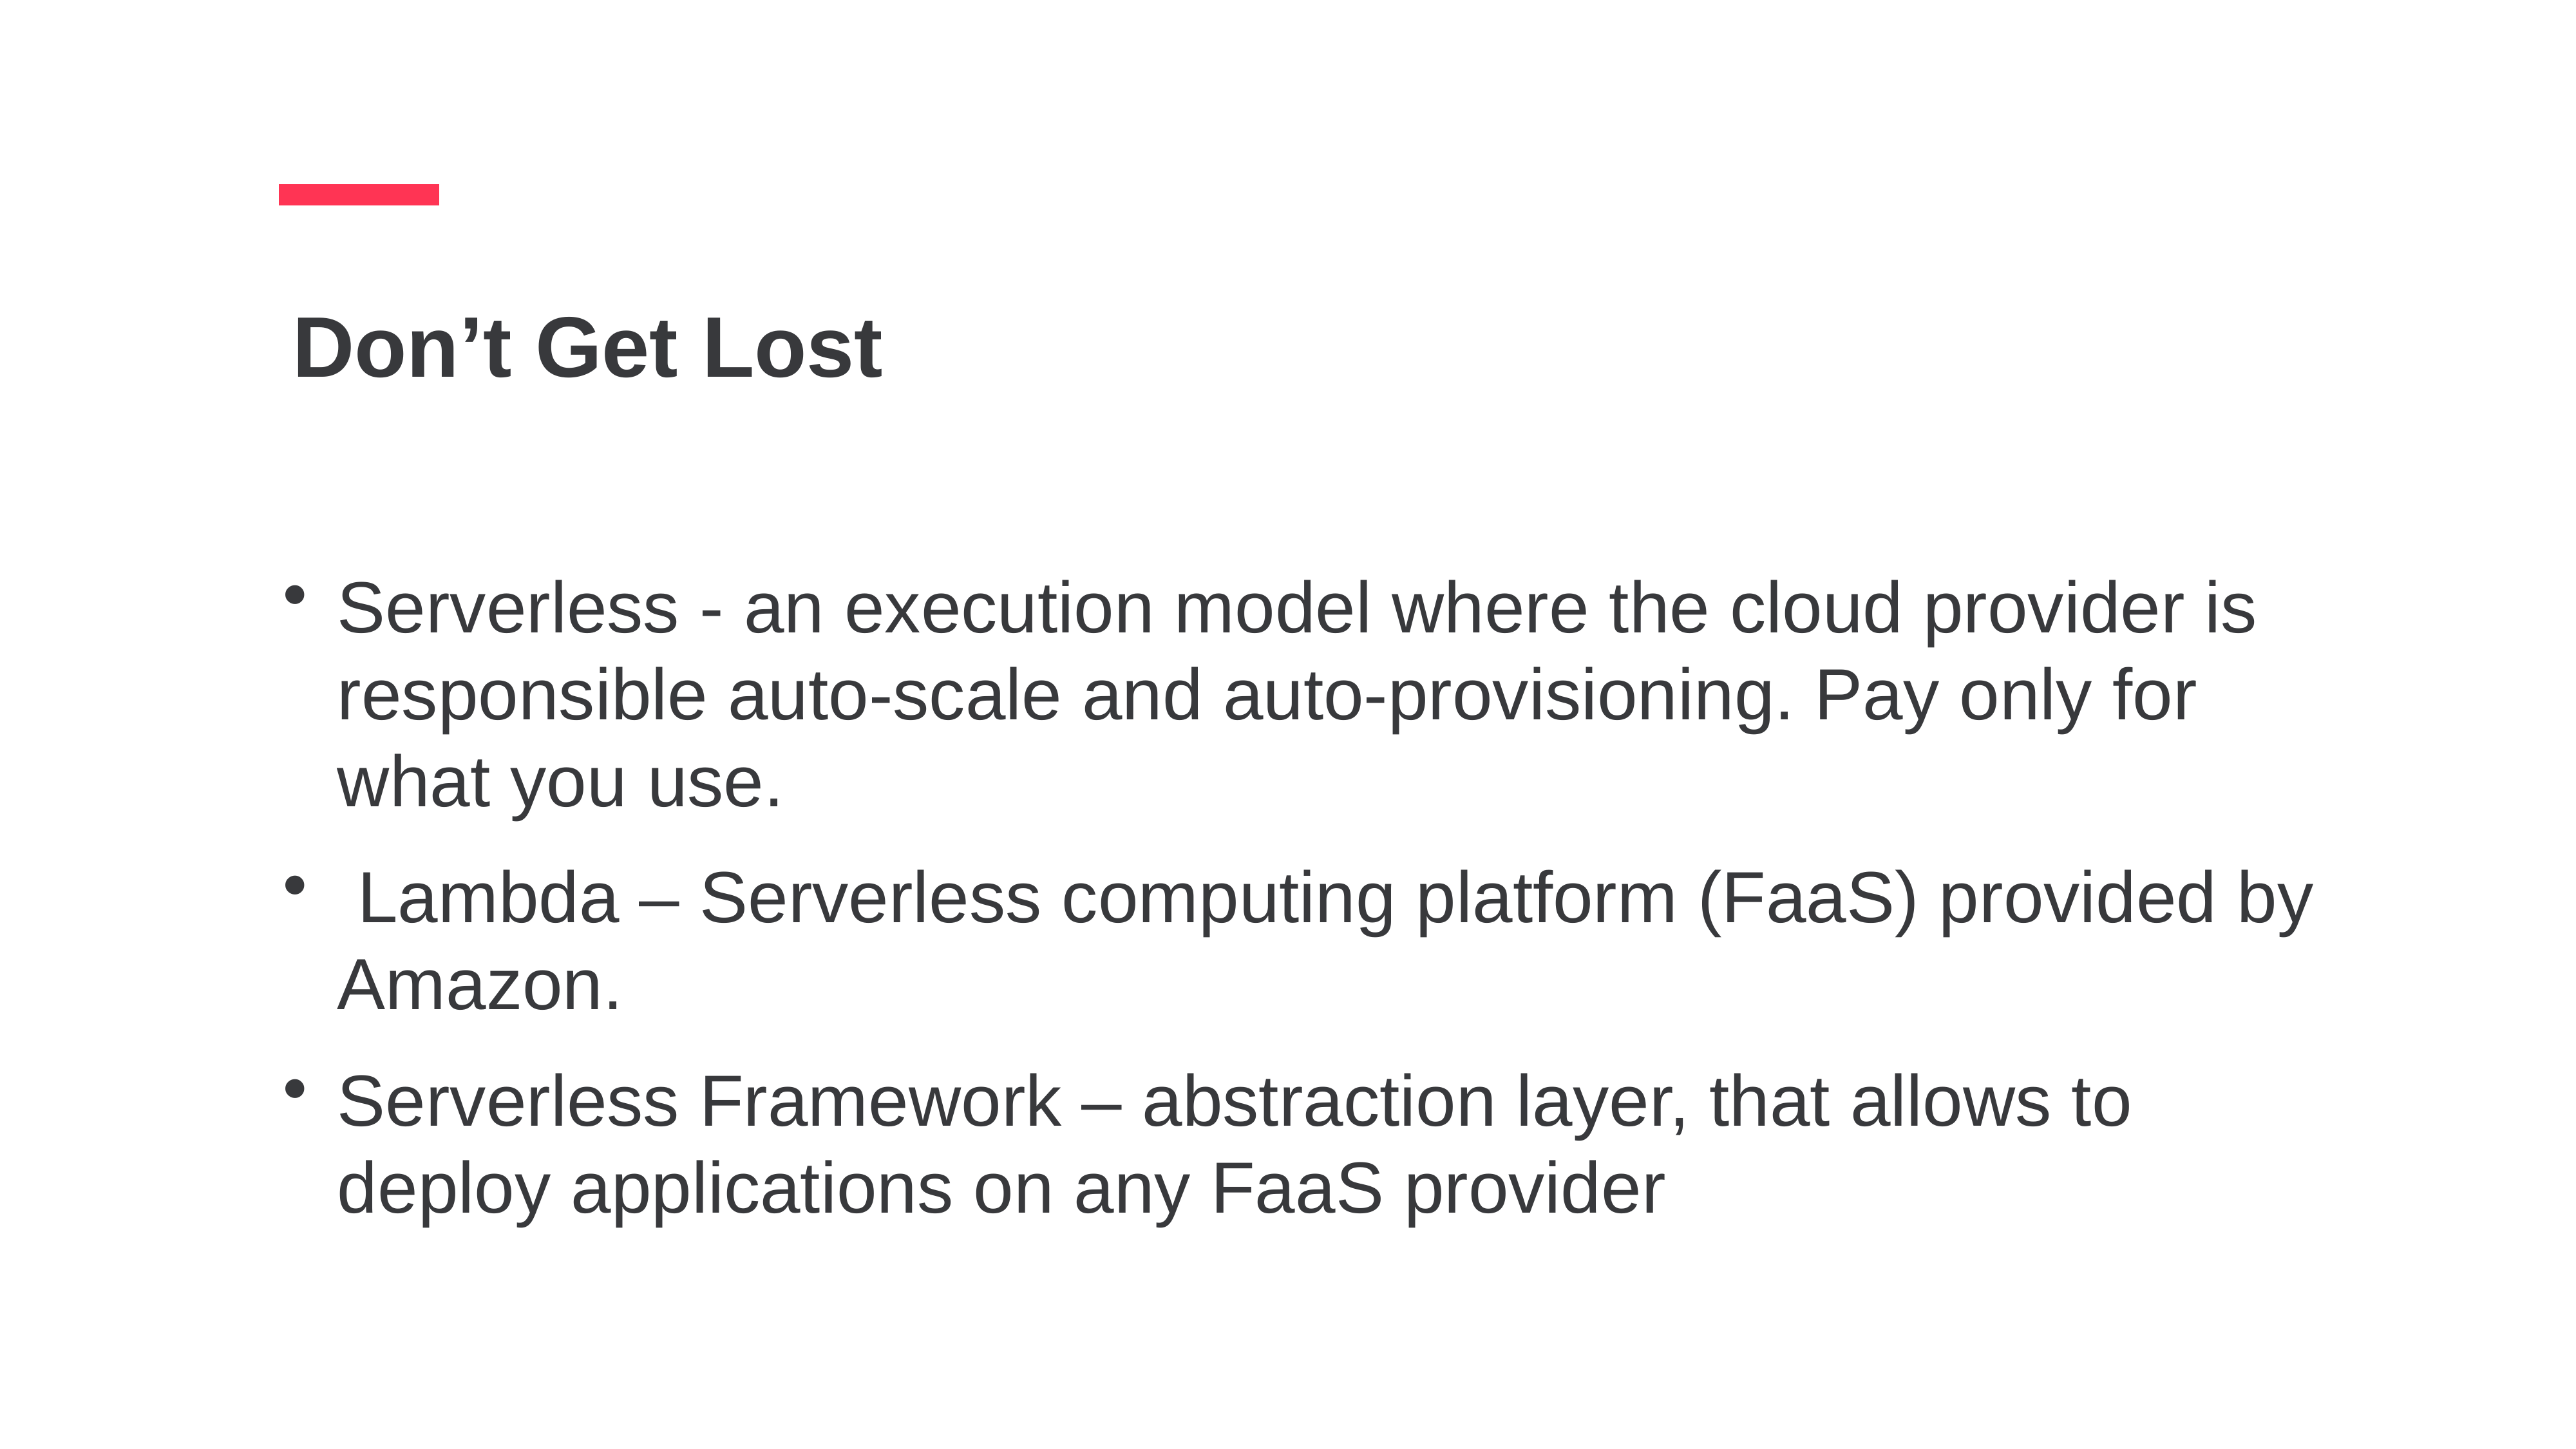

Don’t Get Lost
Serverless - an execution model where the cloud provider is responsible auto-scale and auto-provisioning. Pay only for what you use.
 Lambda – Serverless computing platform (FaaS) provided by Amazon.
Serverless Framework – abstraction layer, that allows to deploy applications on any FaaS provider